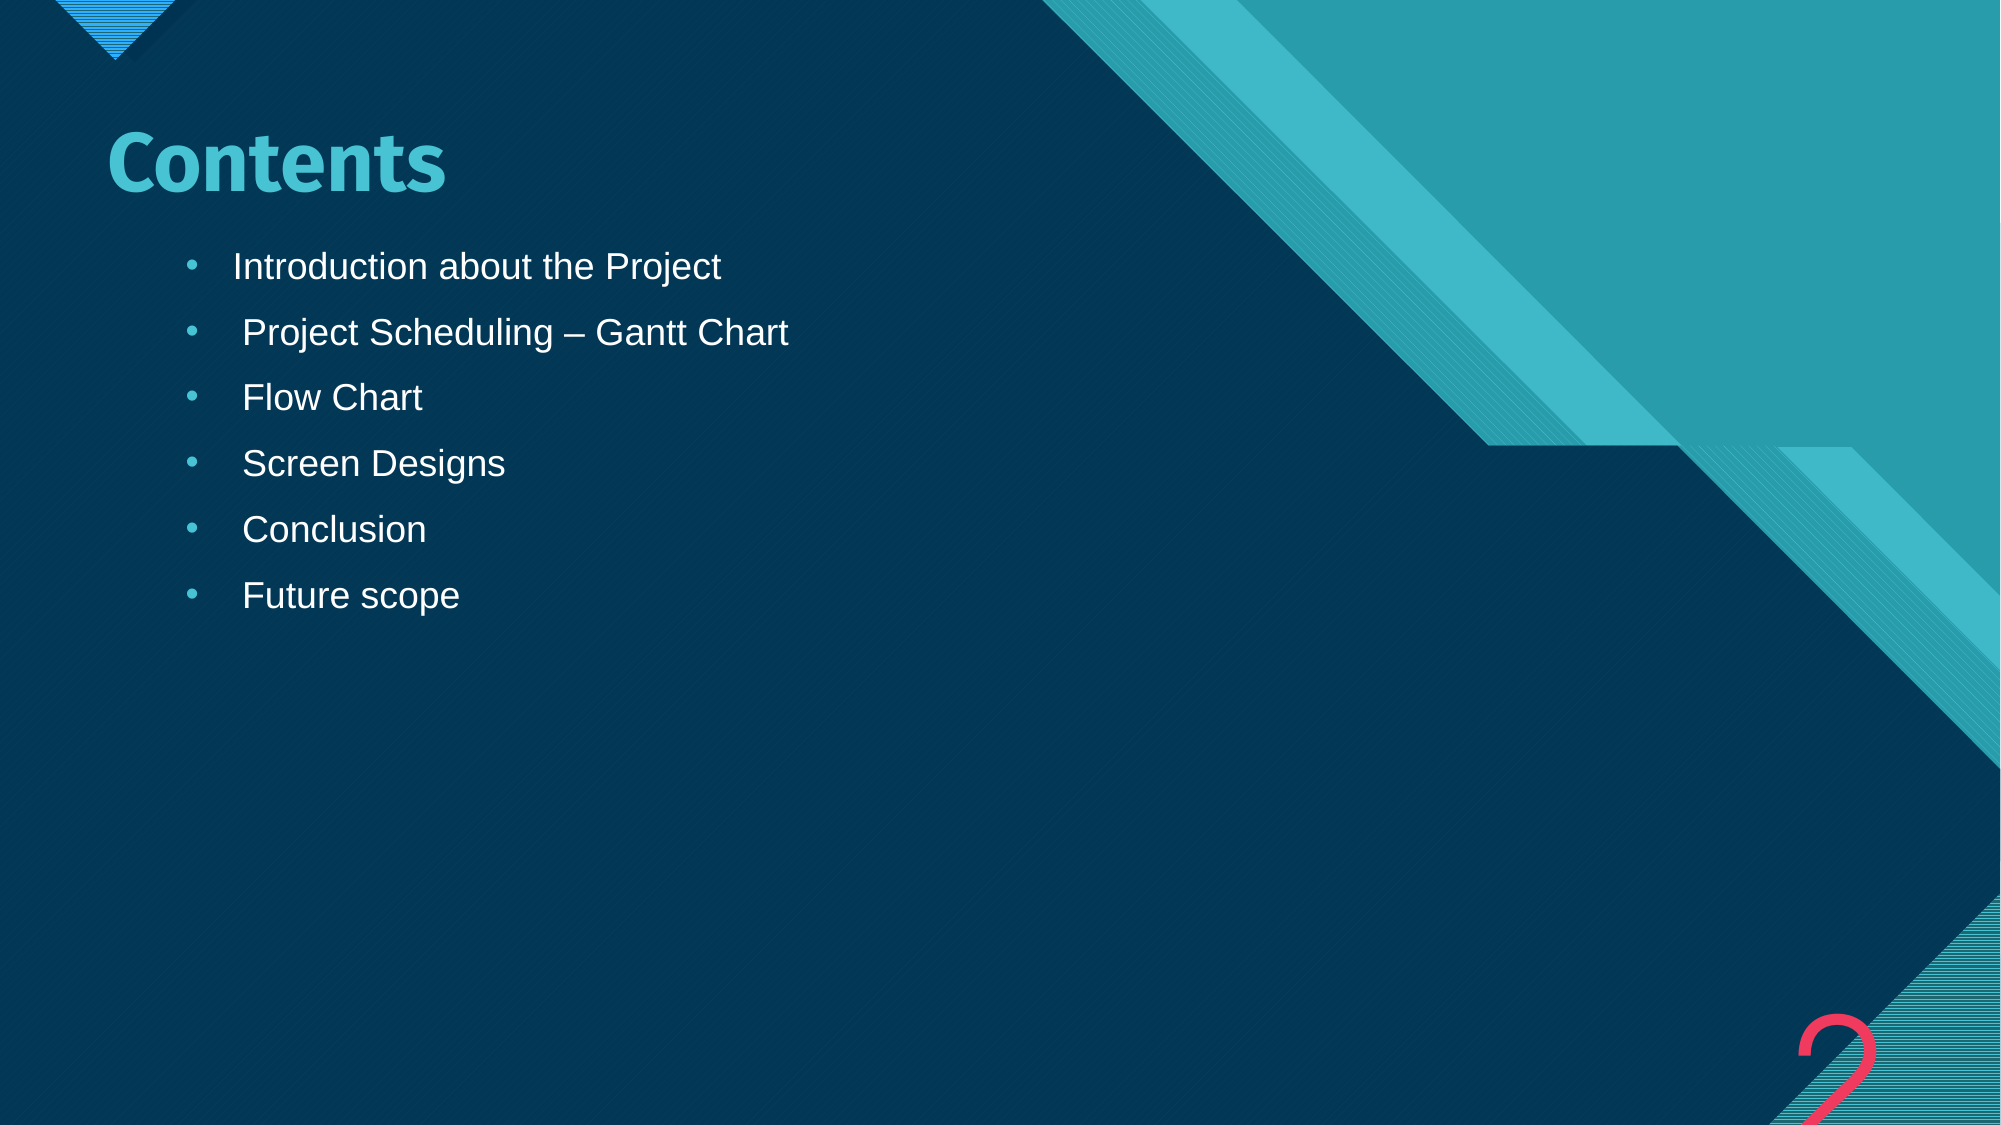

Contents
Introduction about the Project
Project Scheduling – Gantt Chart
Flow Chart
Screen Designs
Conclusion
Future scope
2